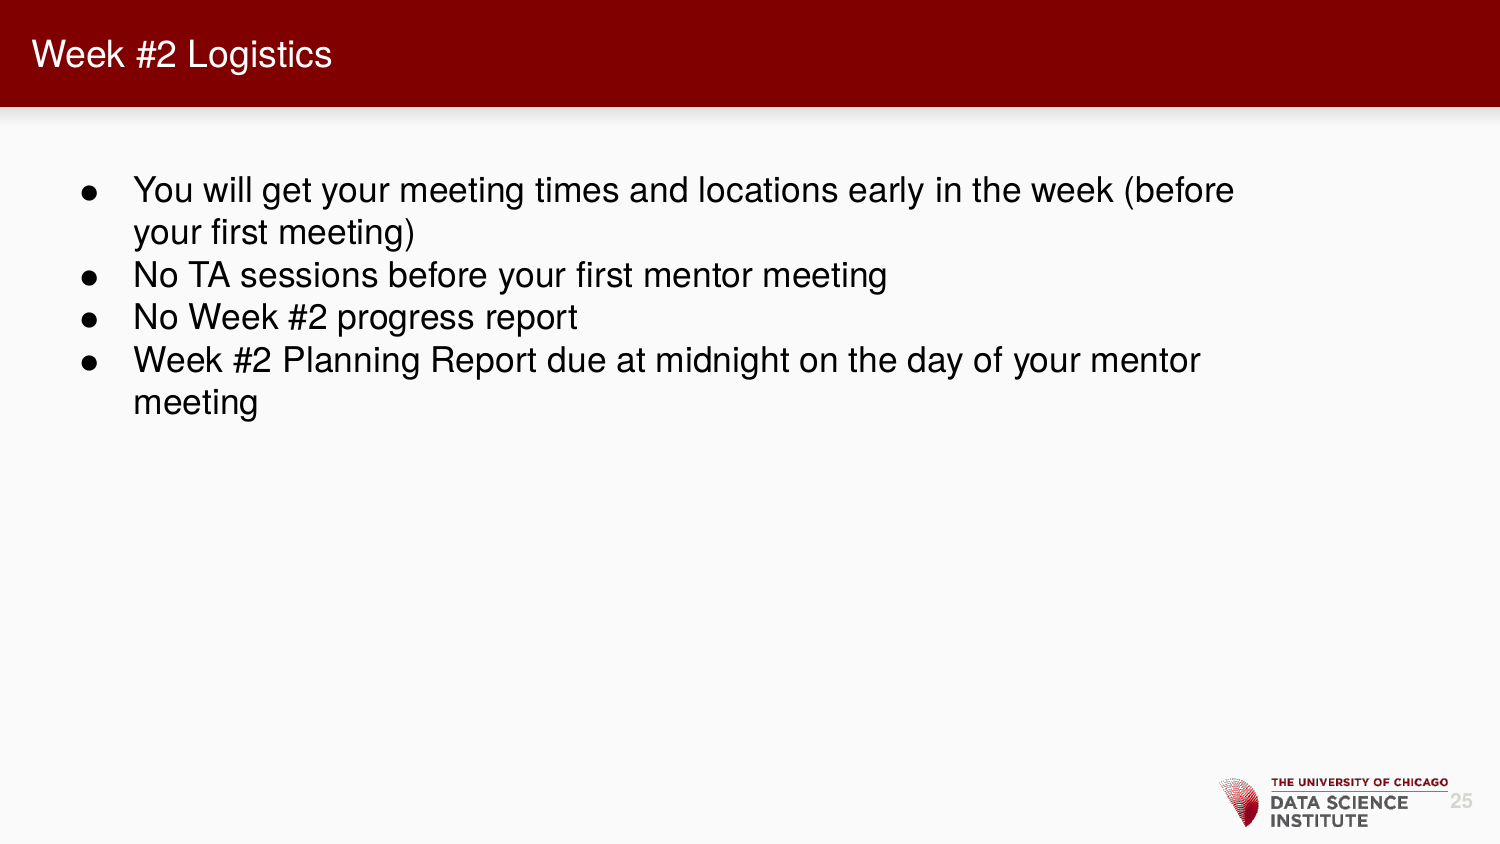

# Week #2 Logistics
You will get your meeting times and locations early in the week (before your first meeting)
No TA sessions before your first mentor meeting
No Week #2 progress report
Week #2 Planning Report due at midnight on the day of your mentor meeting
25